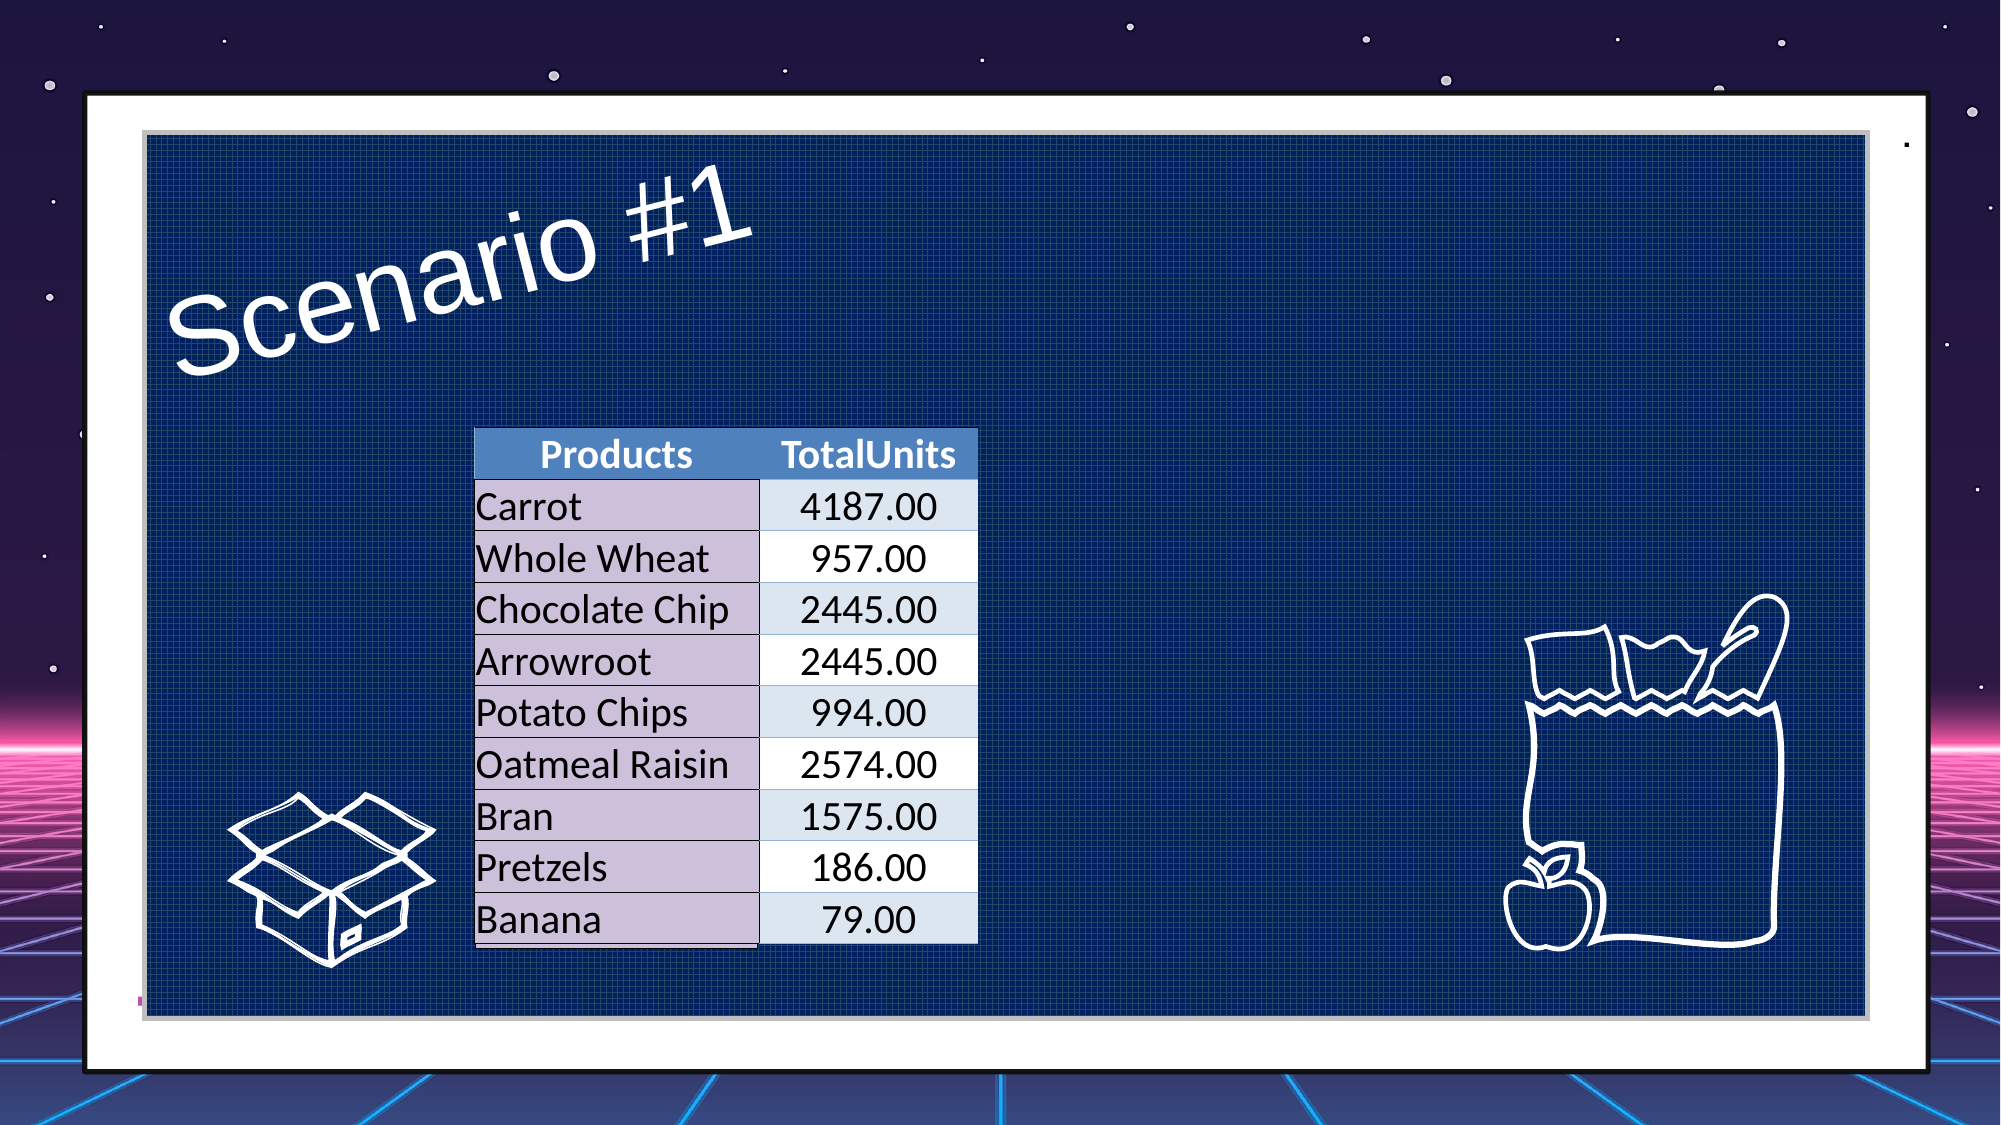

.

Scenario #1
| Products | TotalUnits |
| --- | --- |
| Carrot | 4187.00 |
| Whole Wheat | 957.00 |
| Chocolate Chip | 2445.00 |
| Arrowroot | 2445.00 |
| Potato Chips | 994.00 |
| Oatmeal Raisin | 2574.00 |
| Bran | 1575.00 |
| Pretzels | 186.00 |
| Banana | 79.00 |
| Products |
| --- |
| Carrot |
| Whole Wheat |
| Chocolate Chip |
| Arrowroot |
| Potato Chips |
| Oatmeal Raisin |
| Bran |
| Pretzels |
| Banana |